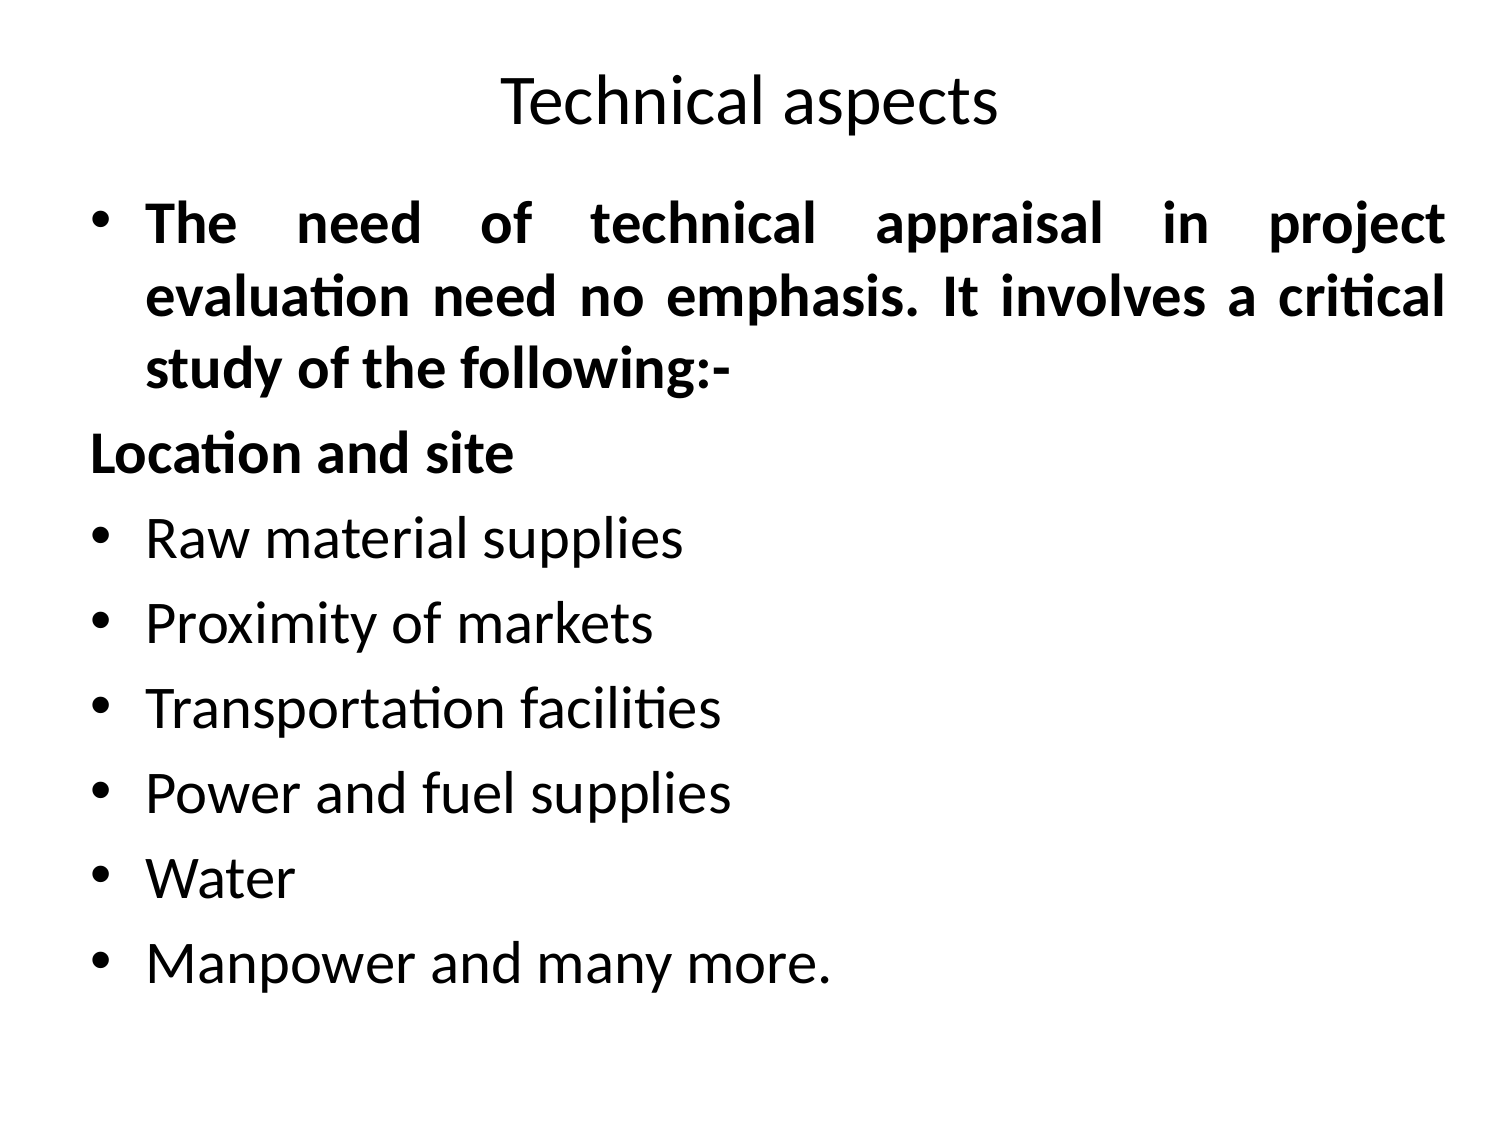

# Technical aspects
The need of technical appraisal in project evaluation need no emphasis. It involves a critical study of the following:-
Location and site
Raw material supplies
Proximity of markets
Transportation facilities
Power and fuel supplies
Water
Manpower and many more.